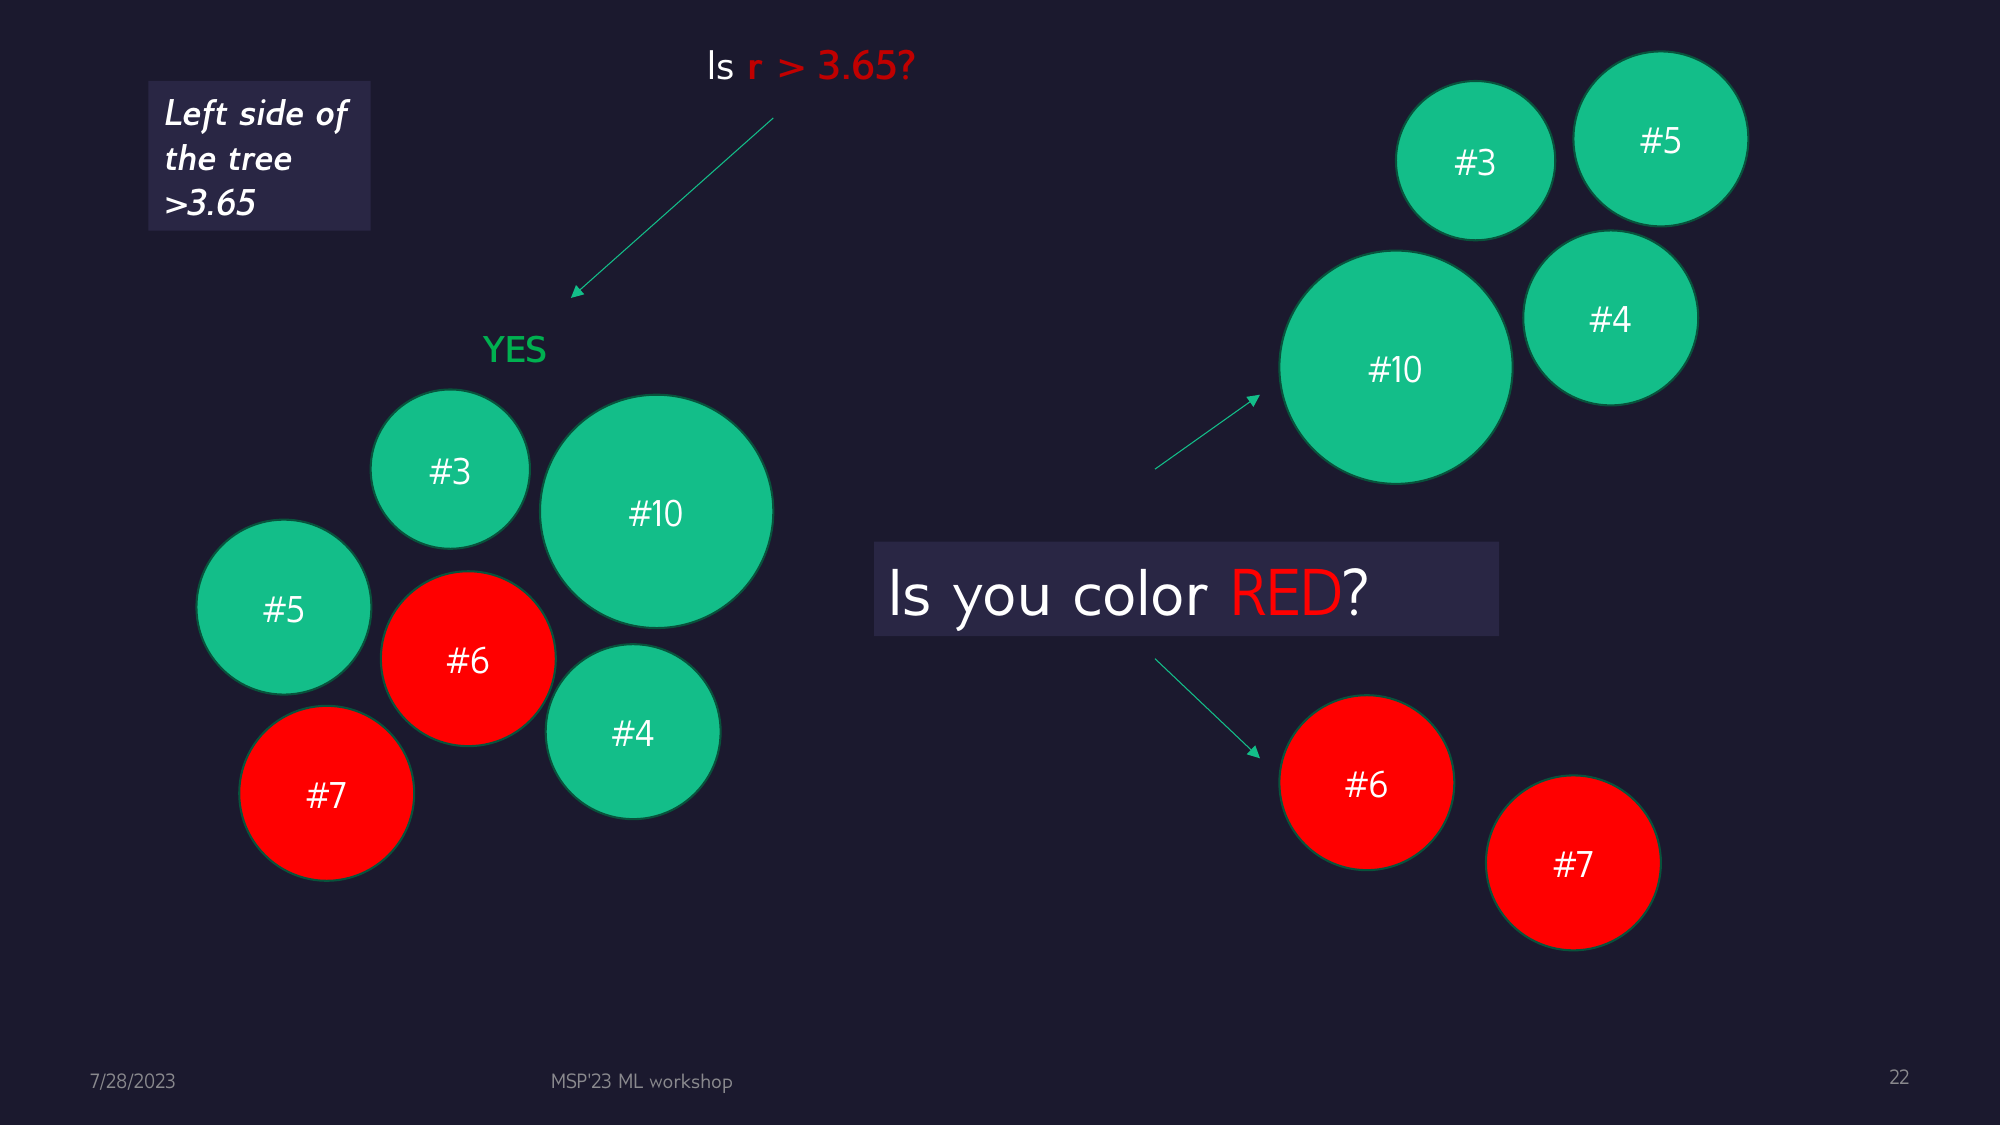

Is r > 3.65?
#5
Left side of the tree >3.65
#3
#4
#10
YES
#3
#10
#5
Is you color RED?
#6
#4
#6
#7
#7
22
7/28/2023
MSP'23 ML workshop